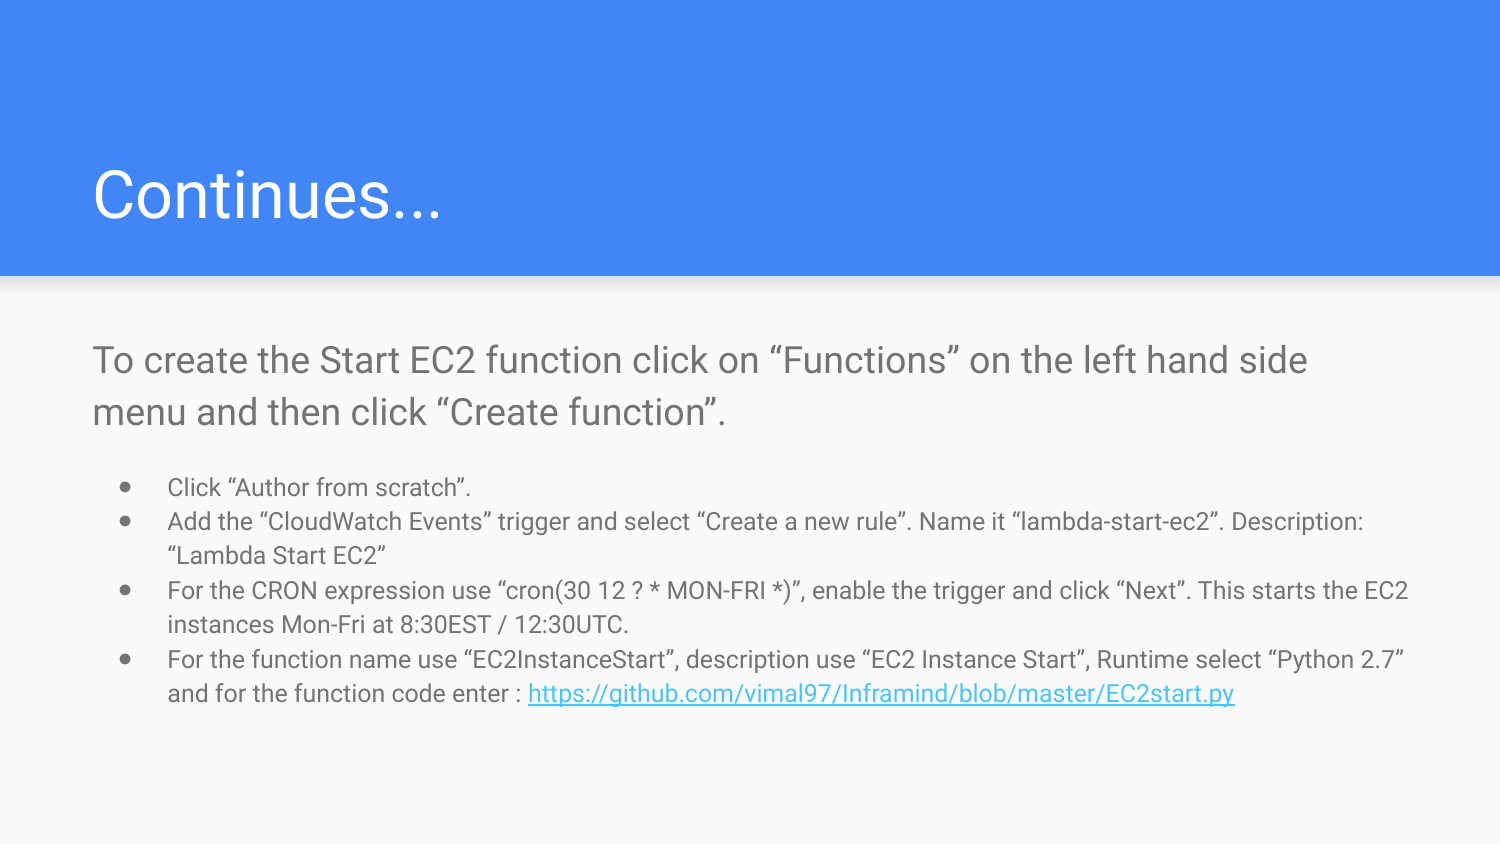

# Continues...
To create the Start EC2 function click on “Functions” on the left hand side menu and then click “Create function”.
Click “Author from scratch”.
Add the “CloudWatch Events” trigger and select “Create a new rule”. Name it “lambda-start-ec2”. Description: “Lambda Start EC2”
For the CRON expression use “cron(30 12 ? * MON-FRI *)”, enable the trigger and click “Next”. This starts the EC2 instances Mon-Fri at 8:30EST / 12:30UTC.
For the function name use “EC2InstanceStart”, description use “EC2 Instance Start”, Runtime select “Python 2.7” and for the function code enter : https://github.com/vimal97/Inframind/blob/master/EC2start.py